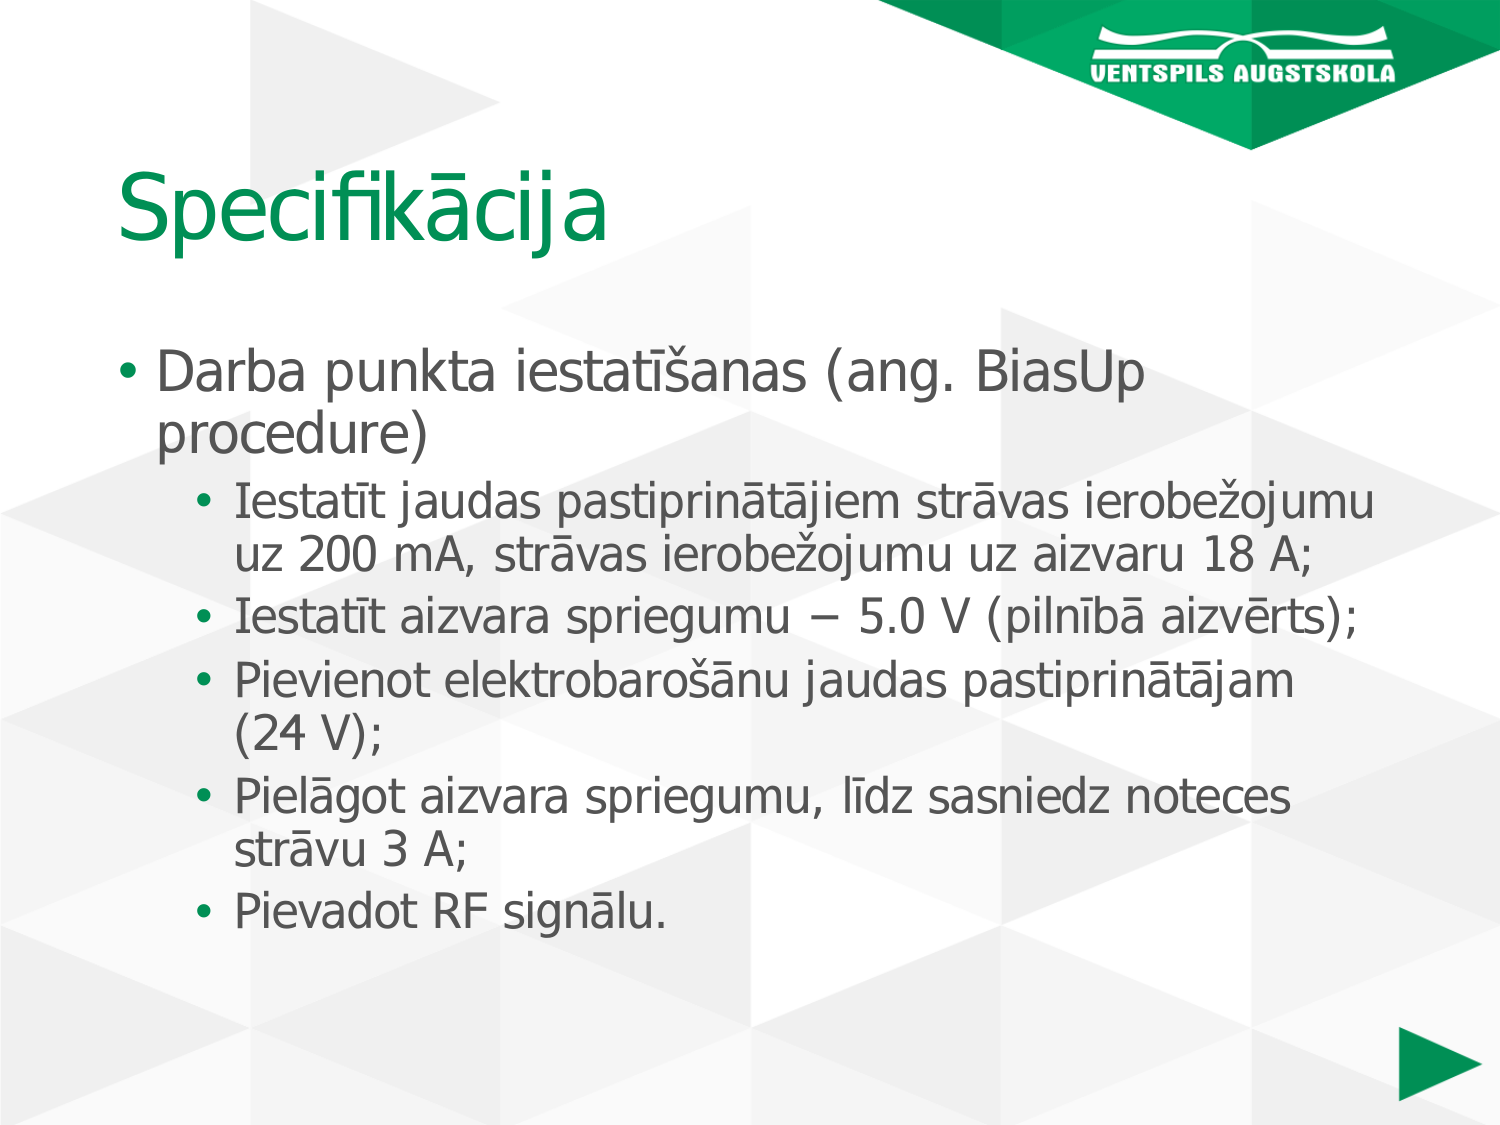

# Specifikācija
Darba punkta iestatīšanas (ang. BiasUp procedure)
Iestatīt jaudas pastiprinātājiem strāvas ierobežojumu uz 200 mA, strāvas ierobežojumu uz aizvaru 18 A;
Iestatīt aizvara spriegumu − 5.0 V (pilnībā aizvērts);
Pievienot elektrobarošānu jaudas pastiprinātājam (24 V);
Pielāgot aizvara spriegumu, līdz sasniedz noteces strāvu 3 A;
Pievadot RF signālu.
6